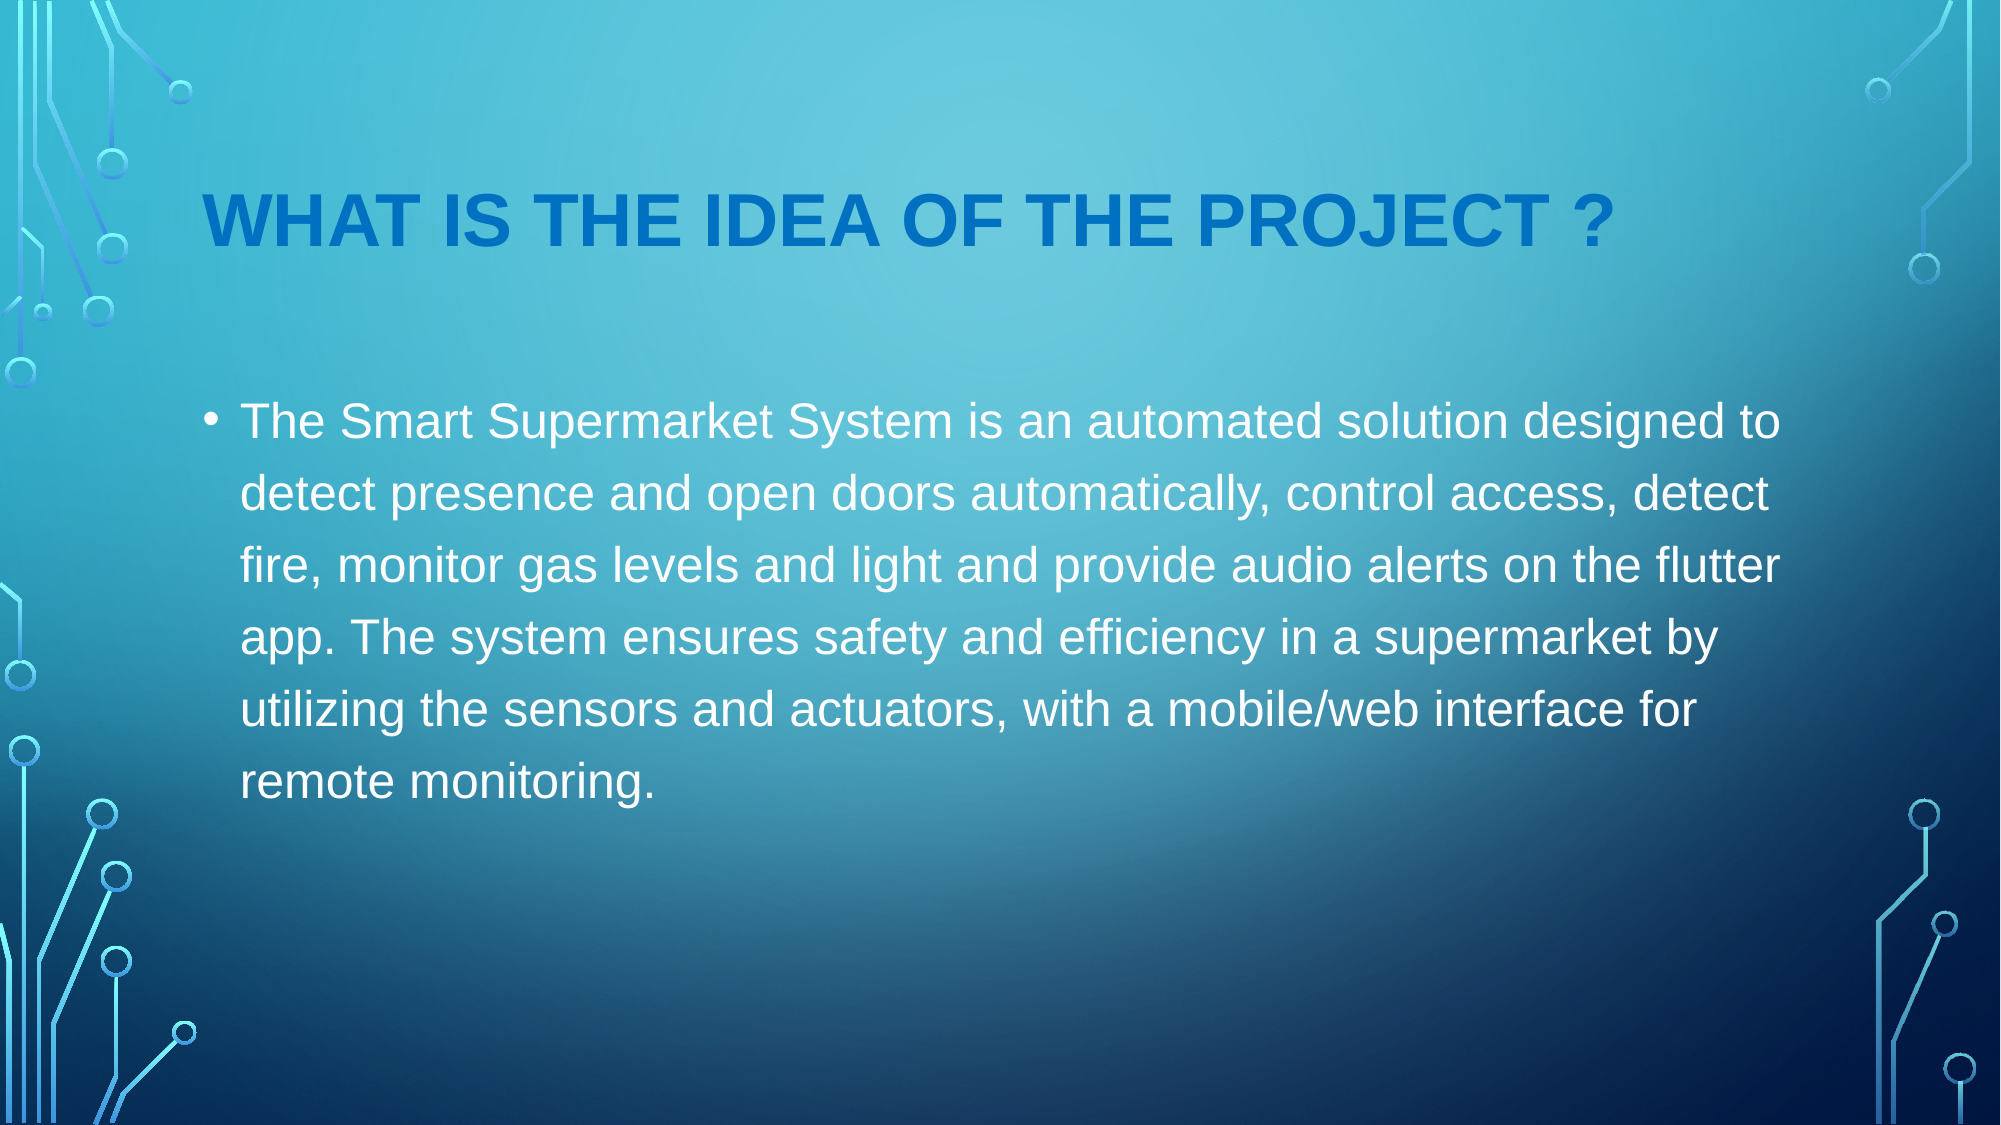

# WHAT IS THE IDEA OF THE PROJECT ?
The Smart Supermarket System is an automated solution designed to detect presence and open doors automatically, control access, detect fire, monitor gas levels and light and provide audio alerts on the flutter app. The system ensures safety and efficiency in a supermarket by utilizing the sensors and actuators, with a mobile/web interface for remote monitoring.